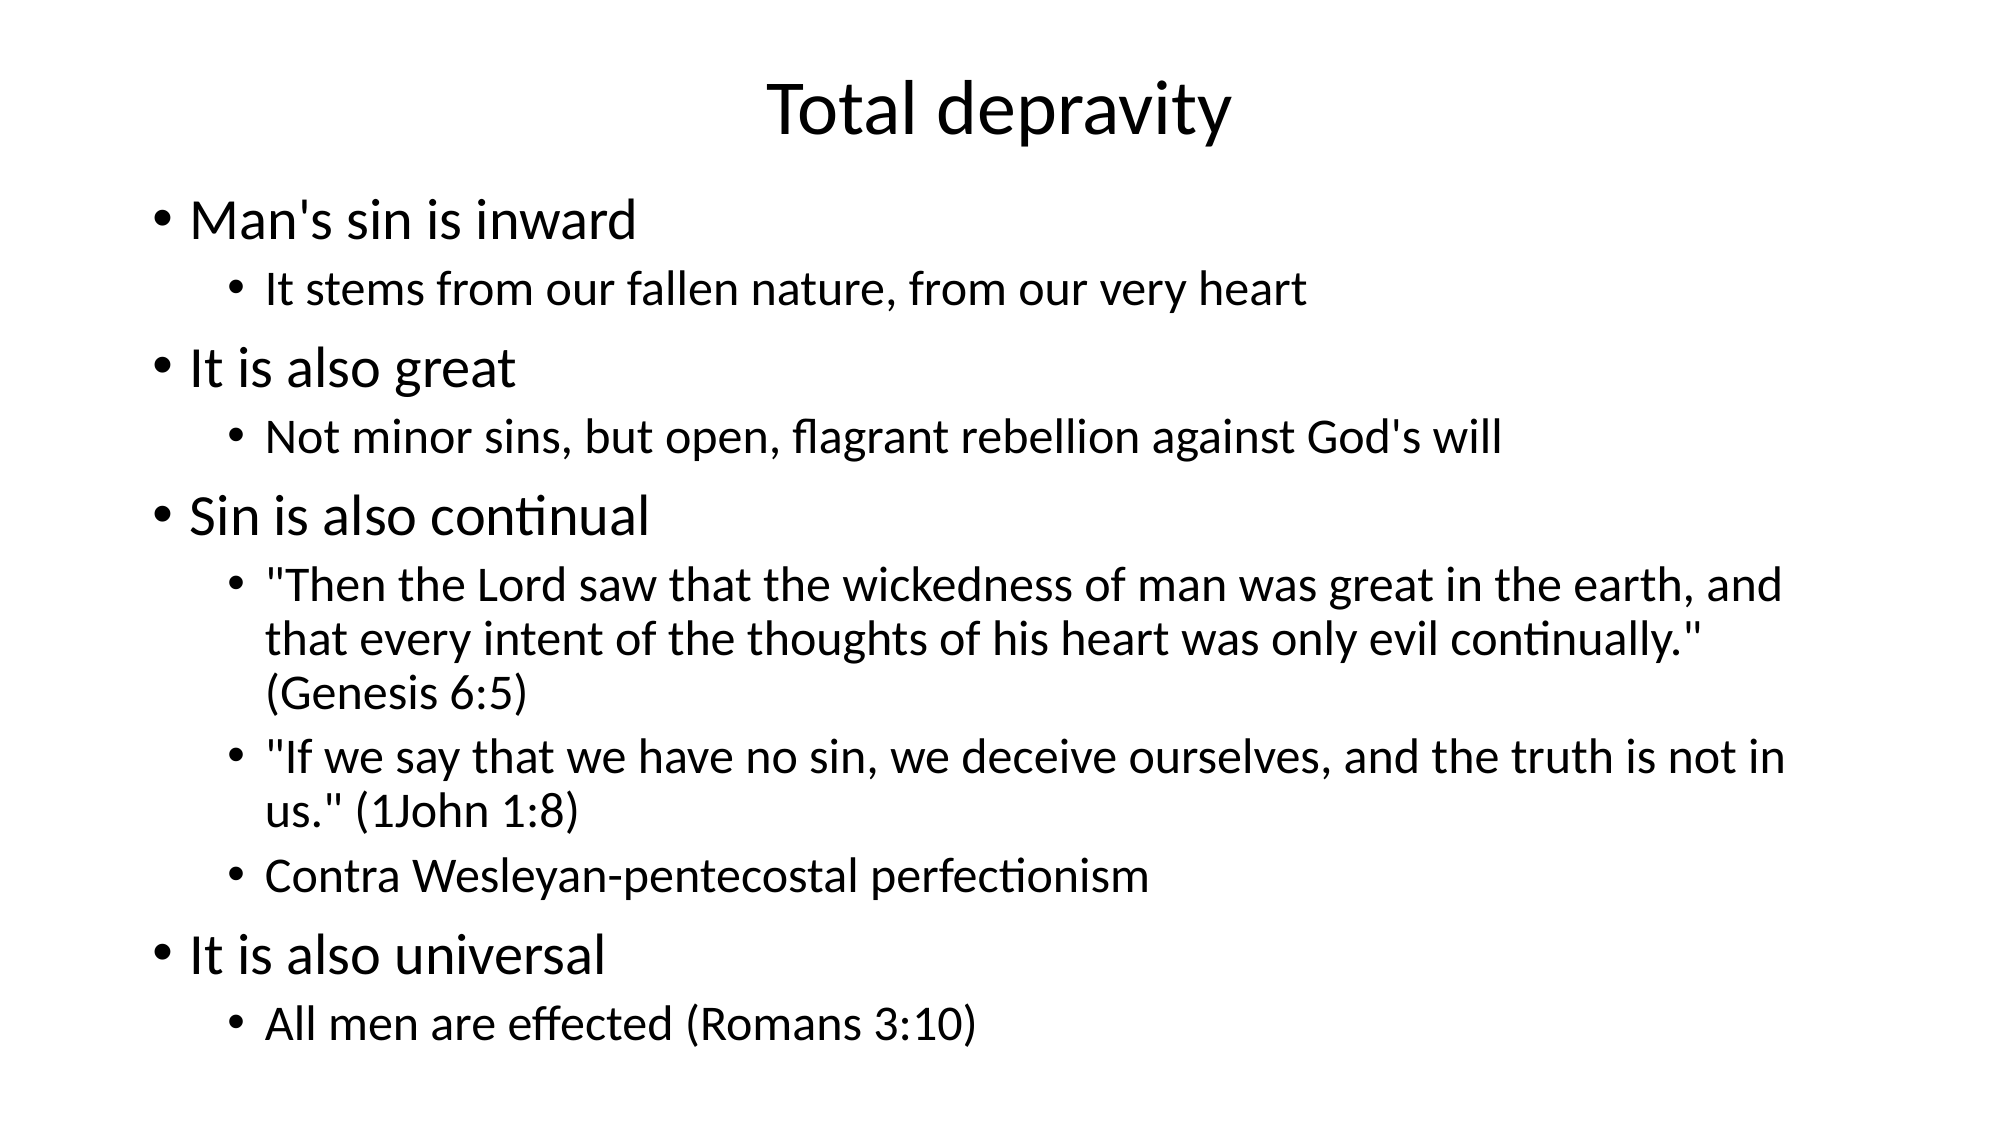

# Total depravity
Man's sin is inward
It stems from our fallen nature, from our very heart
It is also great
Not minor sins, but open, flagrant rebellion against God's will
Sin is also continual
"Then the Lord saw that the wickedness of man was great in the earth, and that every intent of the thoughts of his heart was only evil continually." (Genesis 6:5)
"If we say that we have no sin, we deceive ourselves, and the truth is not in us." (1John 1:8)
Contra Wesleyan-pentecostal perfectionism
It is also universal
All men are effected (Romans 3:10)